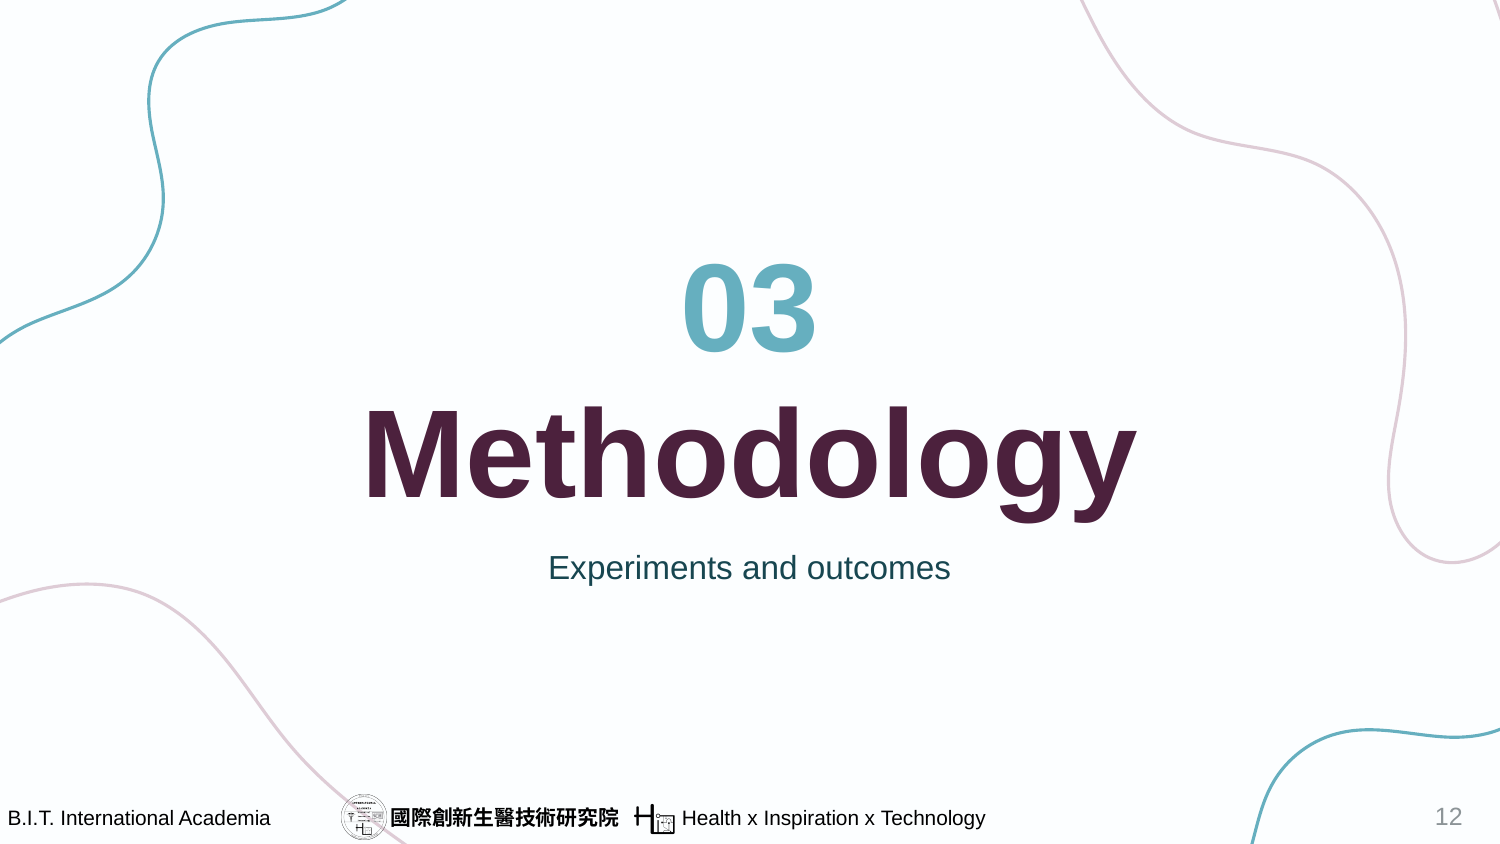

03
# Methodology
Experiments and outcomes
12